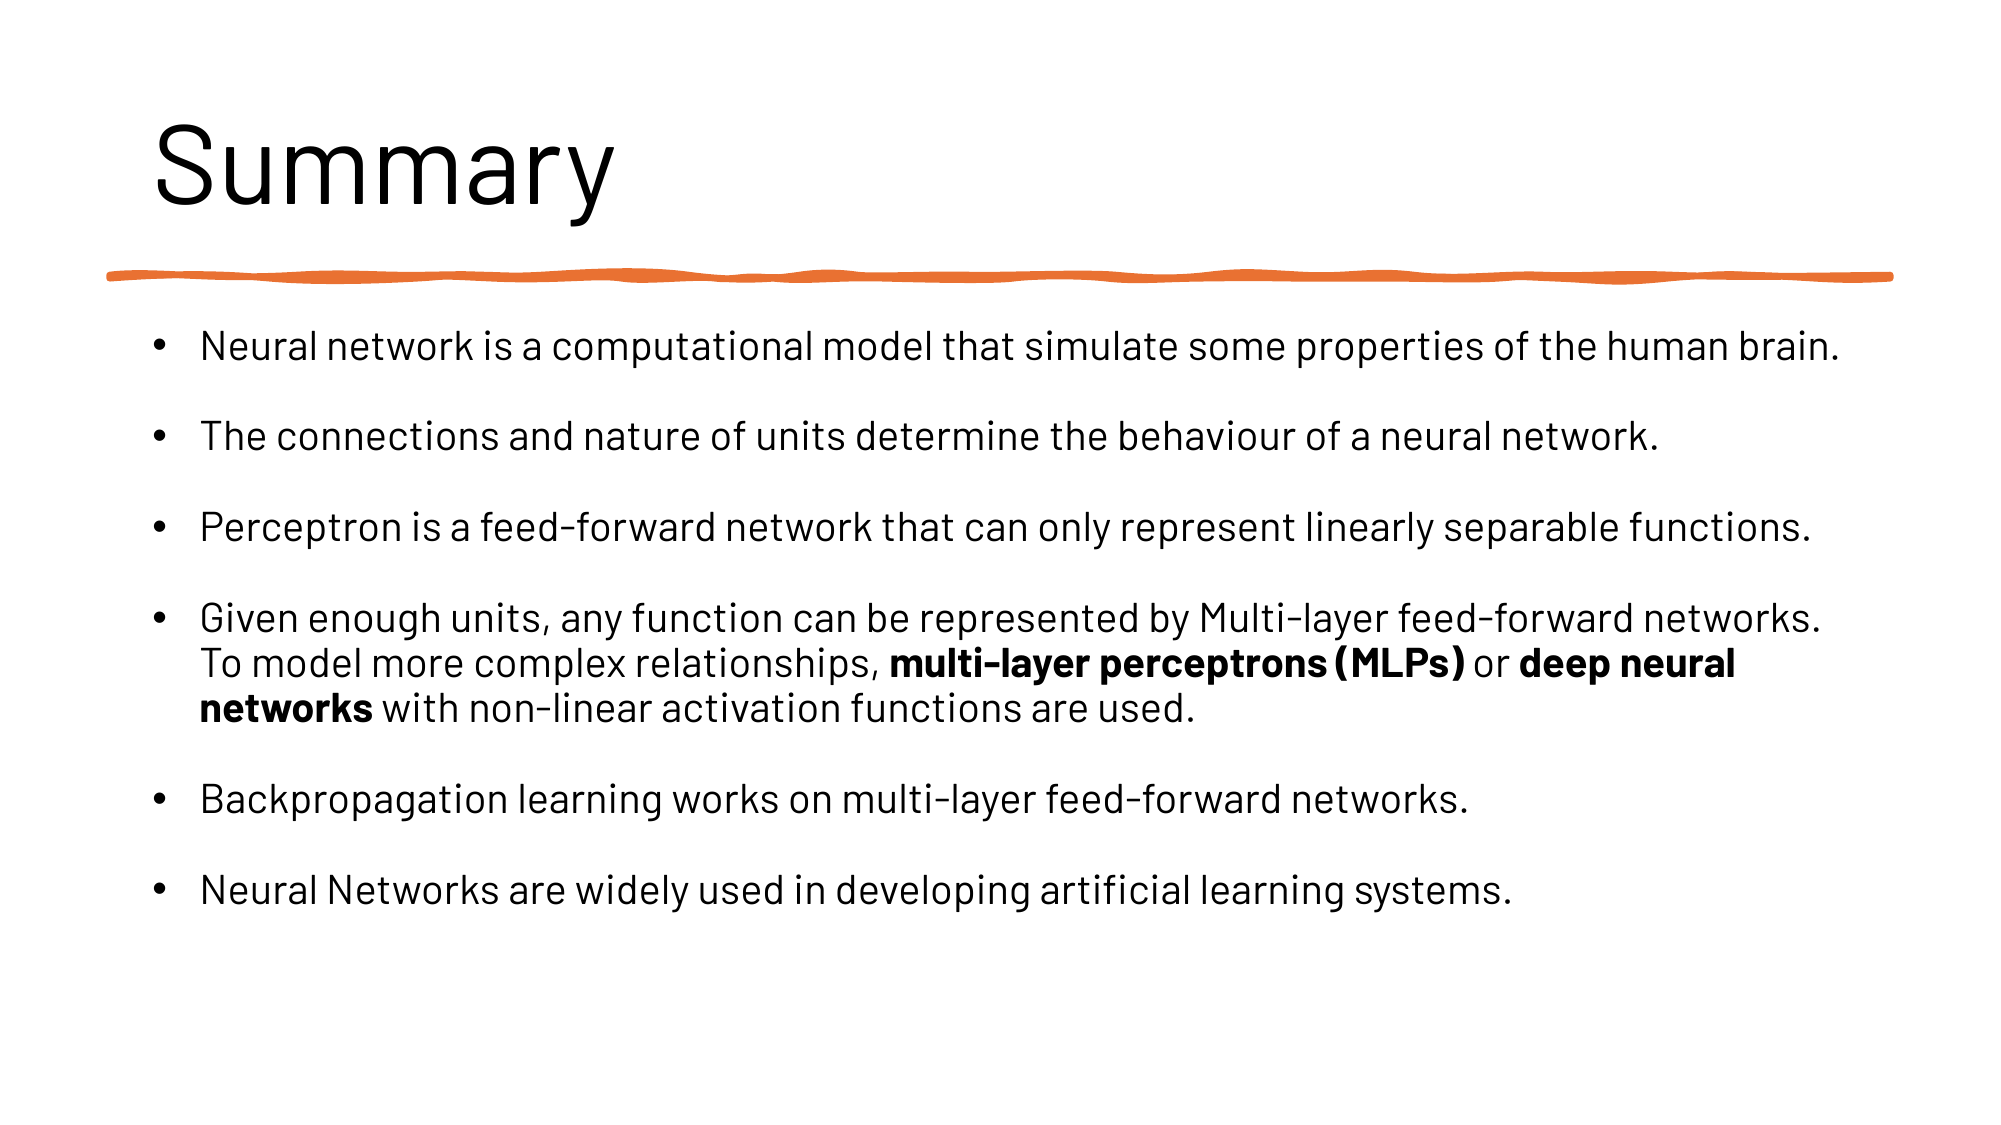

# Summary

Neural network is a computational model that simulate some properties of the human brain.
The connections and nature of units determine the behaviour of a neural network.
Perceptron is a feed-forward network that can only represent linearly separable functions.
Given enough units, any function can be represented by Multi-layer feed-forward networks. To model more complex relationships, multi-layer perceptrons (MLPs) or deep neural networks with non-linear activation functions are used.
Backpropagation learning works on multi-layer feed-forward networks.
Neural Networks are widely used in developing artificial learning systems.